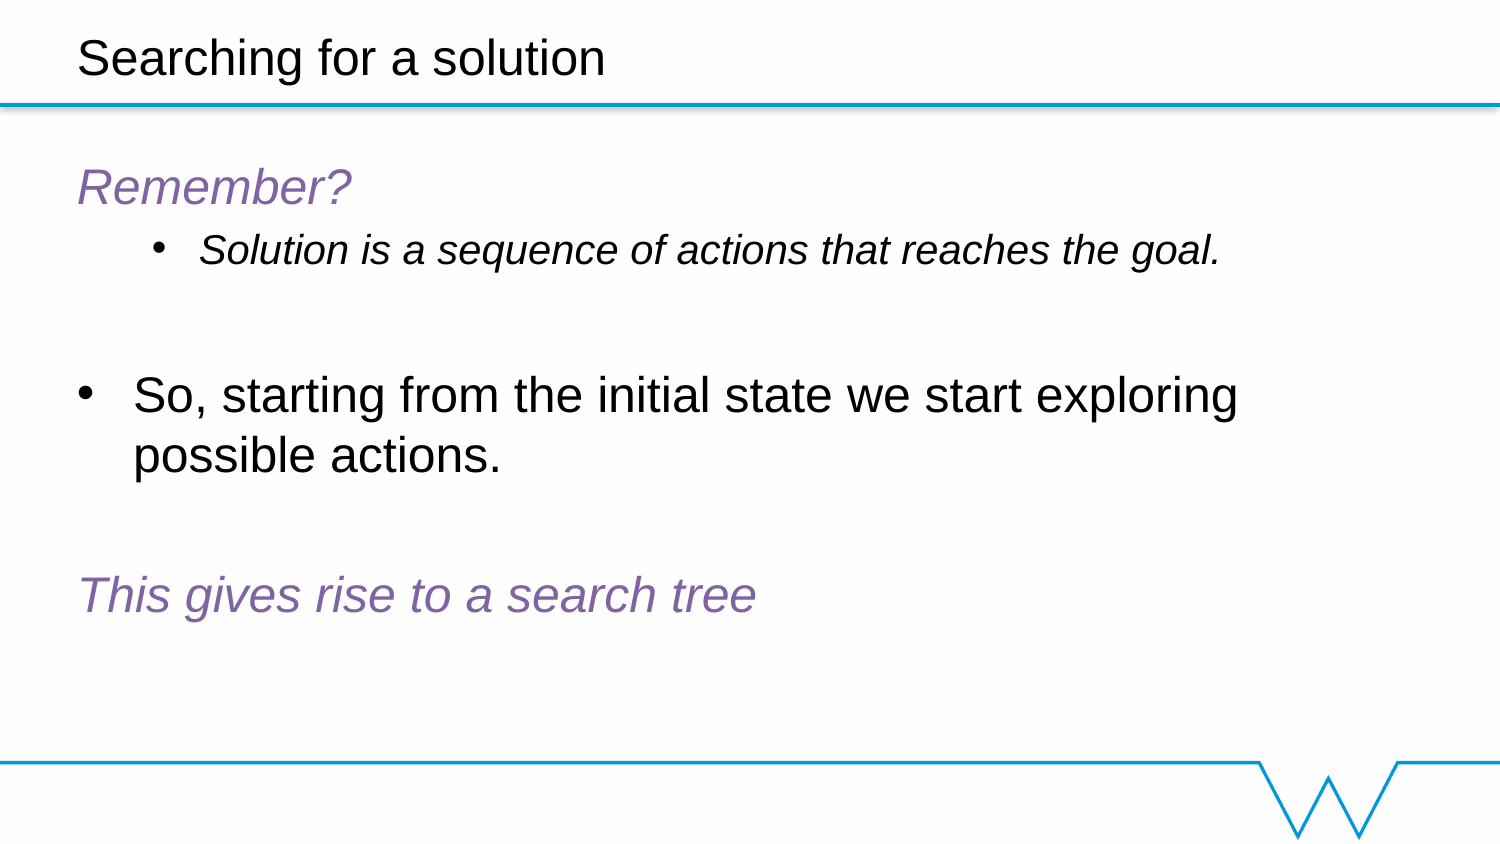

# Searching for a solution
Remember?
Solution is a sequence of actions that reaches the goal.

So, starting from the initial state we start exploring possible actions.

This gives rise to a search tree